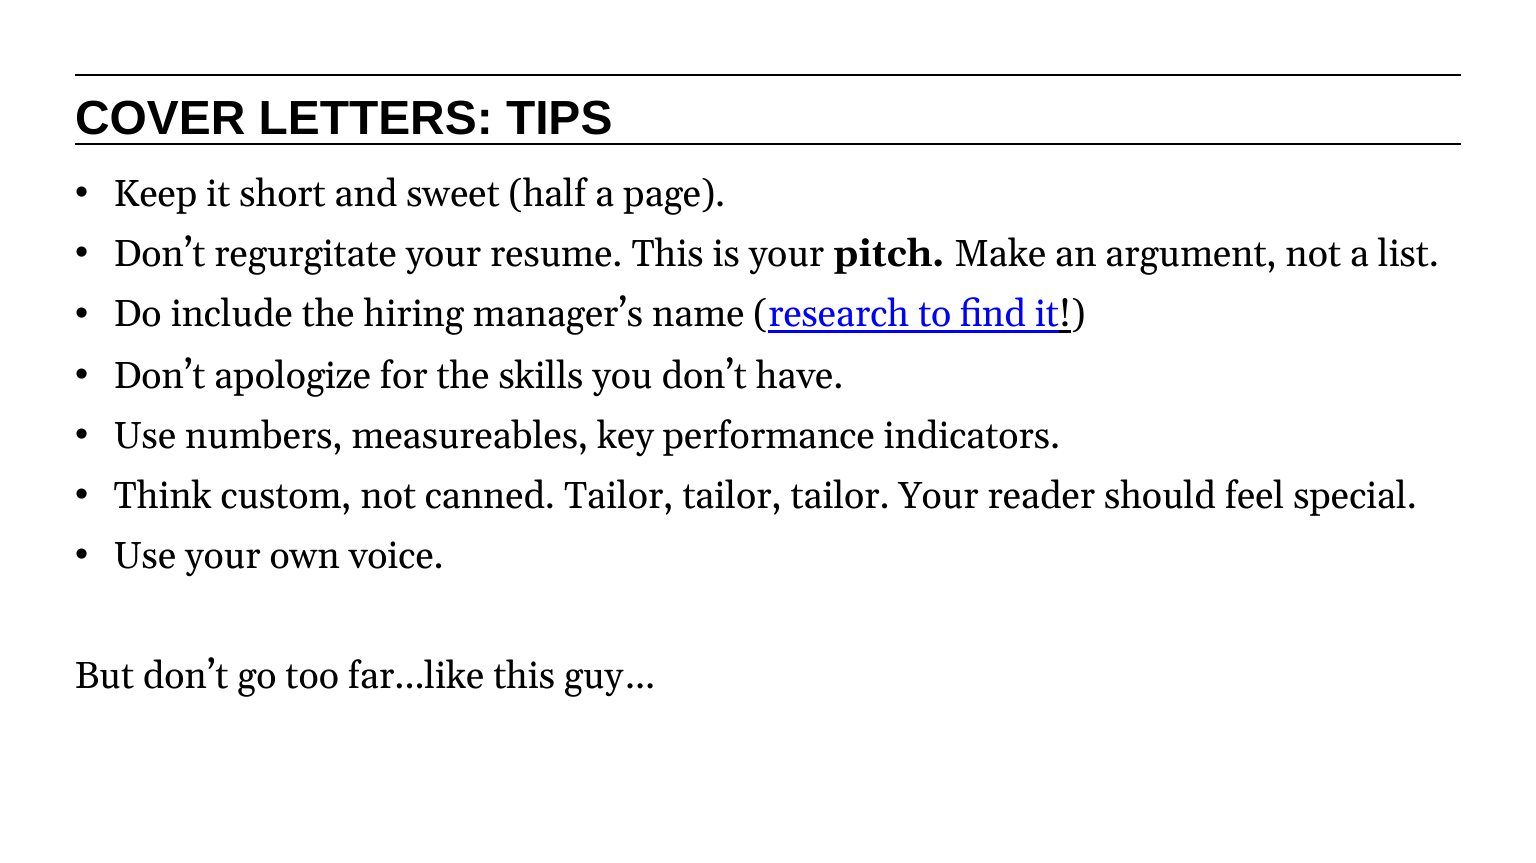

COVER LETTERS: TIPS
Keep it short and sweet (half a page).
Don’t regurgitate your resume. This is your pitch. Make an argument, not a list.
Do include the hiring manager’s name (research to find it!)
Don’t apologize for the skills you don’t have.
Use numbers, measureables, key performance indicators.
Think custom, not canned. Tailor, tailor, tailor. Your reader should feel special.
Use your own voice.

But don’t go too far...like this guy…